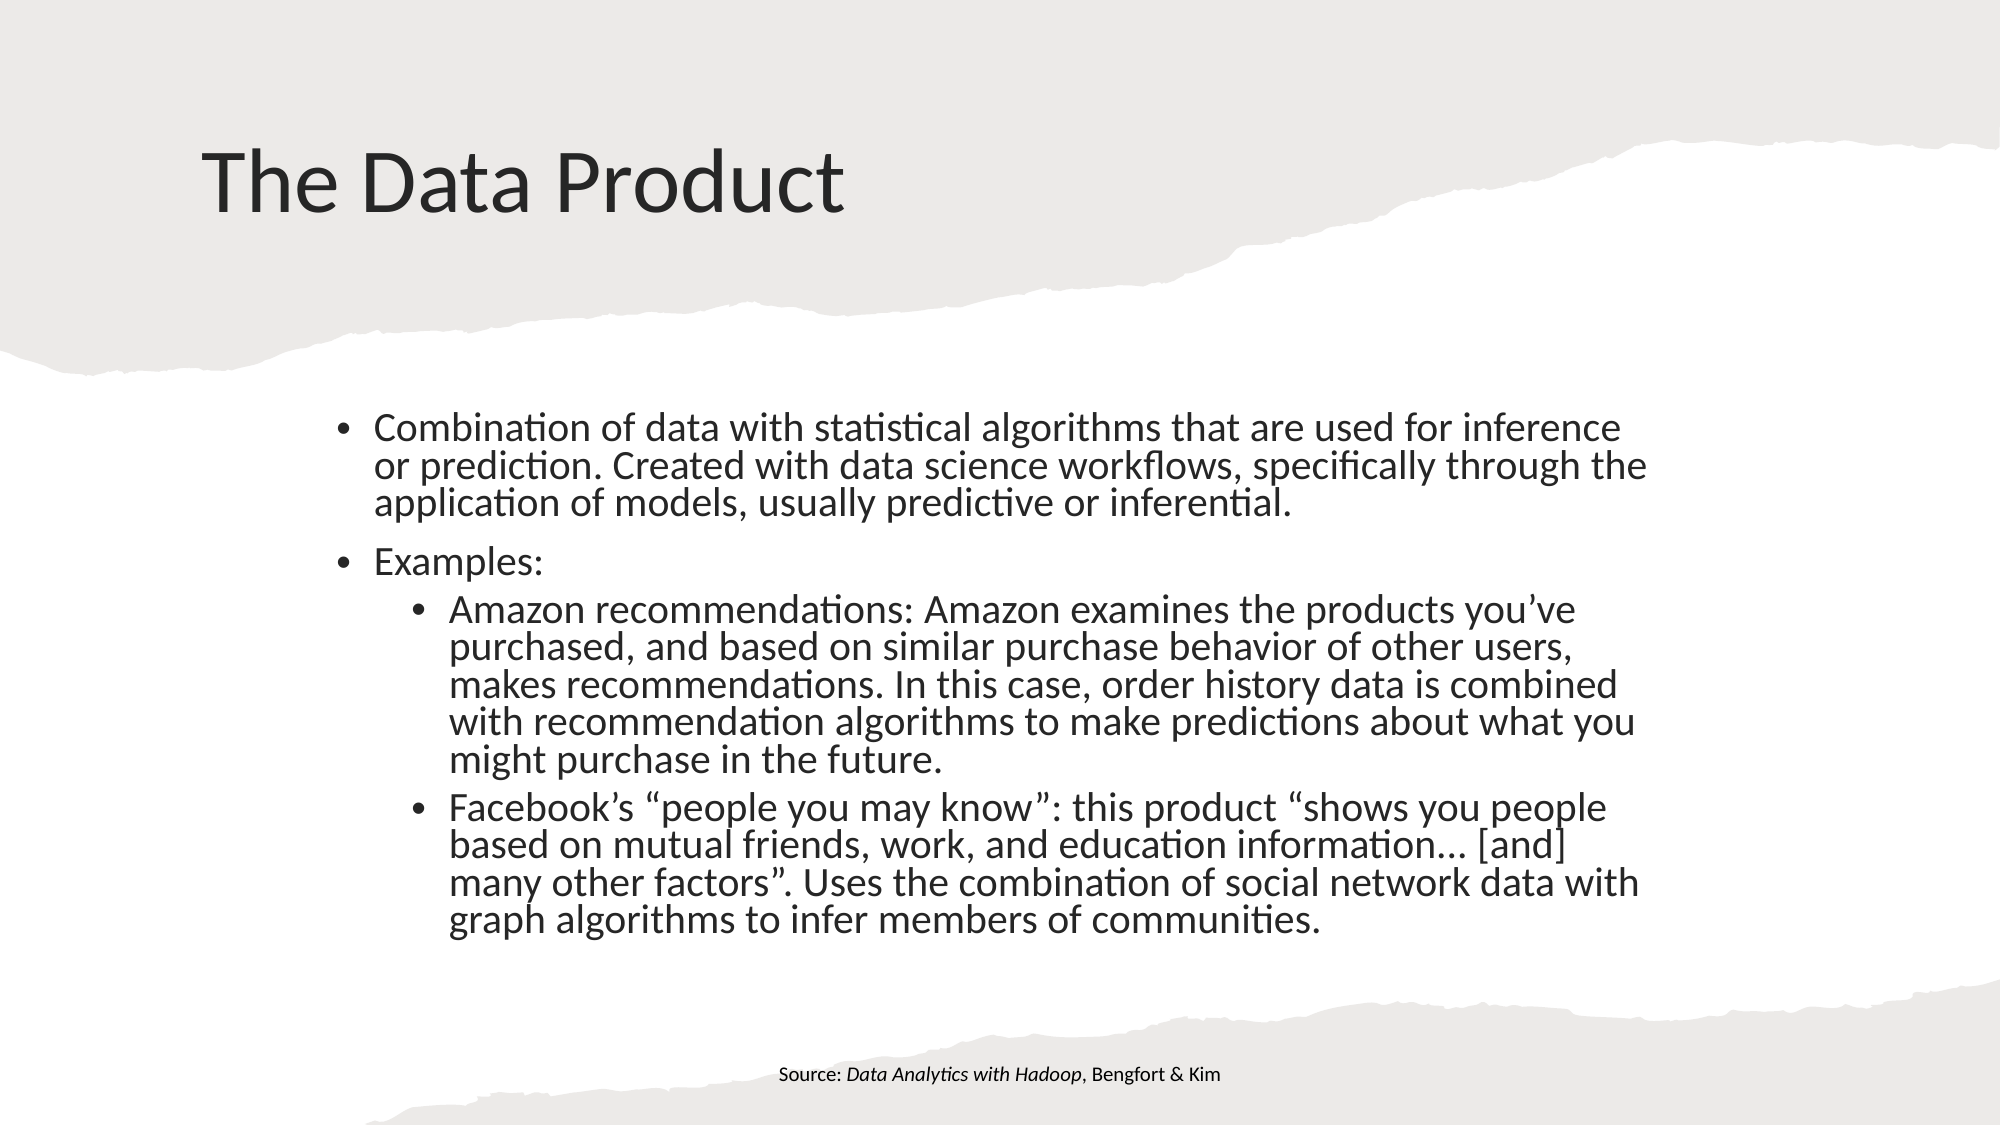

# The Data Product
Combination of data with statistical algorithms that are used for inference or prediction. Created with data science workflows, specifically through the application of models, usually predictive or inferential.
Examples:
Amazon recommendations: Amazon examines the products you’ve purchased, and based on similar purchase behavior of other users, makes recommendations. In this case, order history data is combined with recommendation algorithms to make predictions about what you might purchase in the future.
Facebook’s “people you may know”: this product “shows you people based on mutual friends, work, and education information... [and] many other factors”. Uses the combination of social network data with graph algorithms to infer members of communities.

Source: Data Analytics with Hadoop, Bengfort & Kim